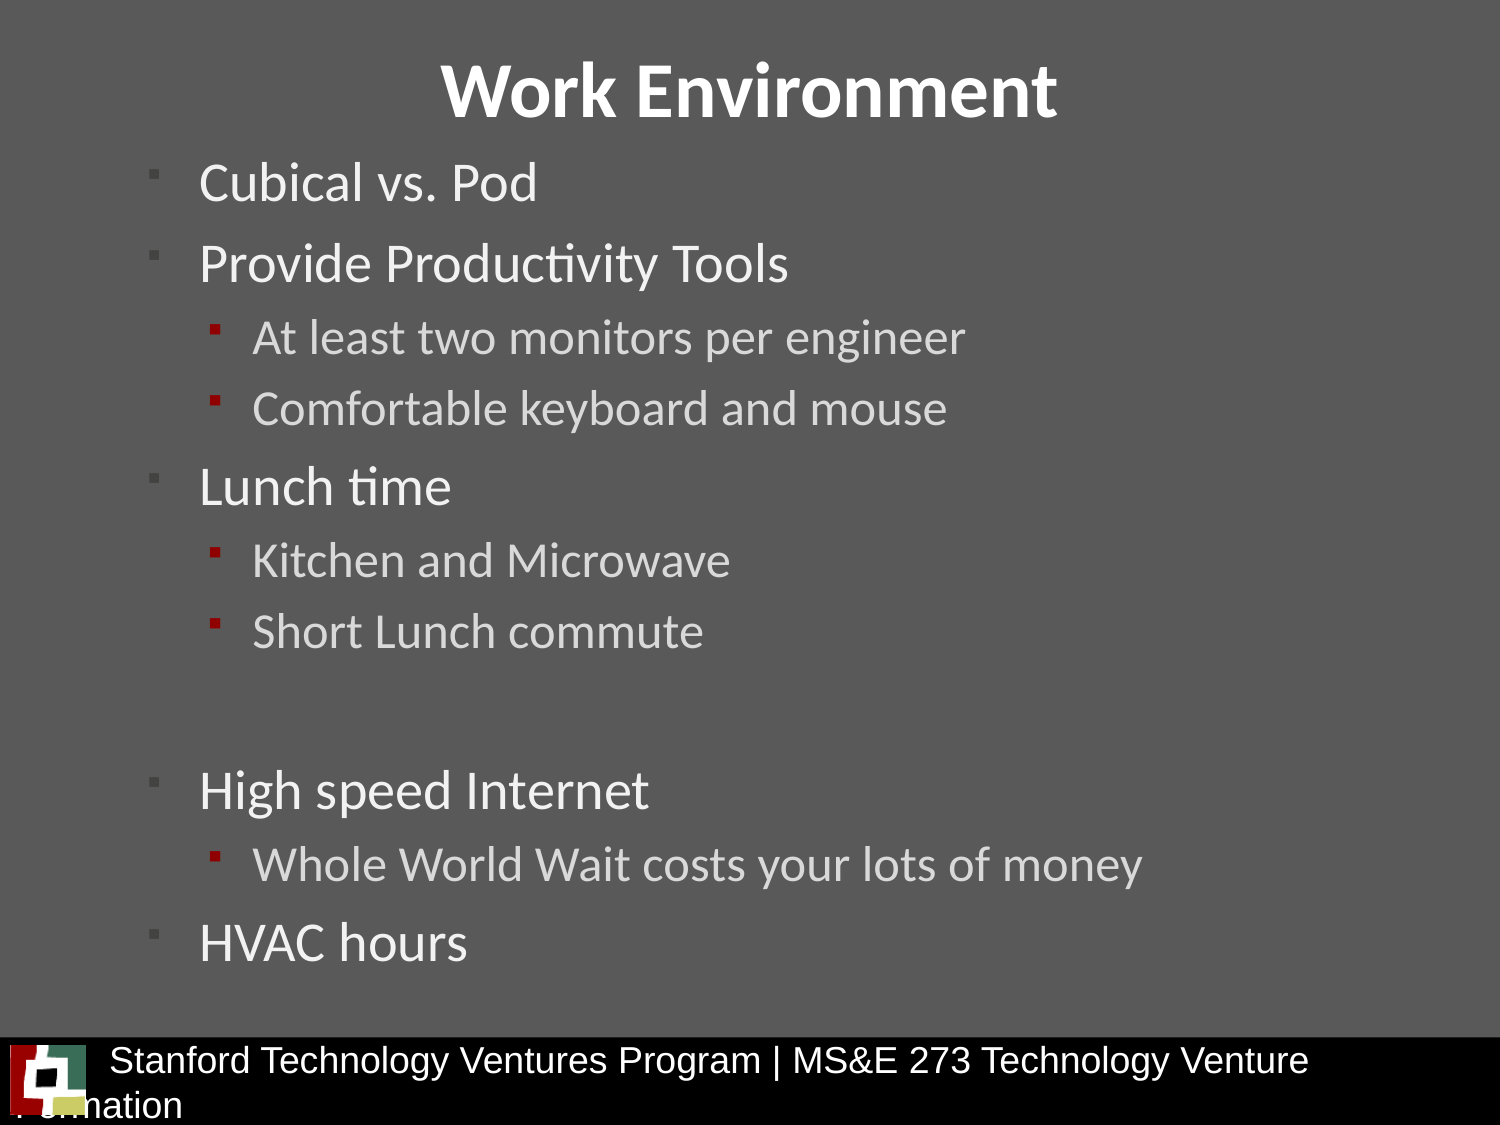

# Work Environment
Cubical vs. Pod
Provide Productivity Tools
At least two monitors per engineer
Comfortable keyboard and mouse
Lunch time
Kitchen and Microwave
Short Lunch commute

High speed Internet
Whole World Wait costs your lots of money
HVAC hours